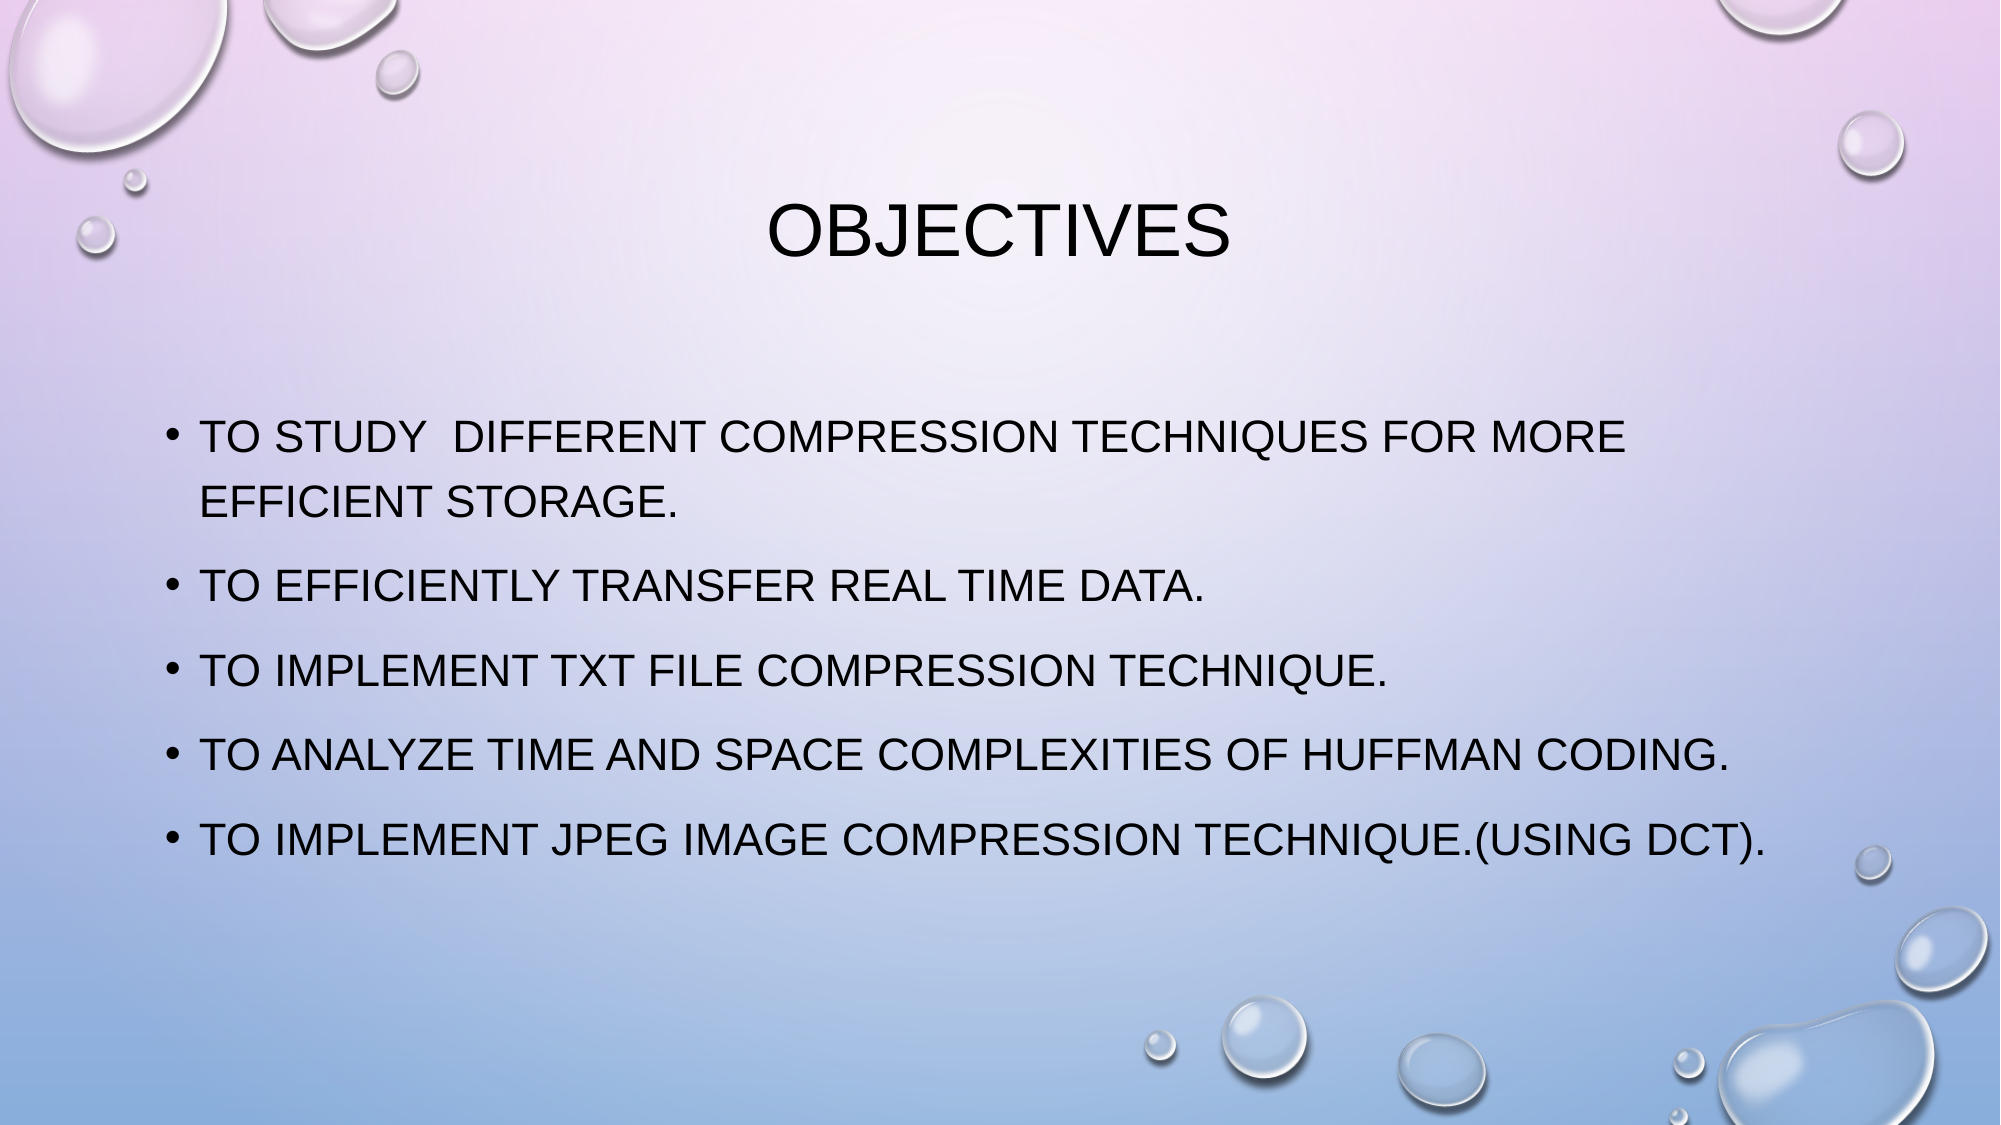

# Objectives
To study  different compression techniques for more efficient storage.
To efficiently transfer real time data.
to implement txt file compression technique.
To analyze time and space complexities of Huffman coding.
To implement jpeg image compression technique.(using dct).